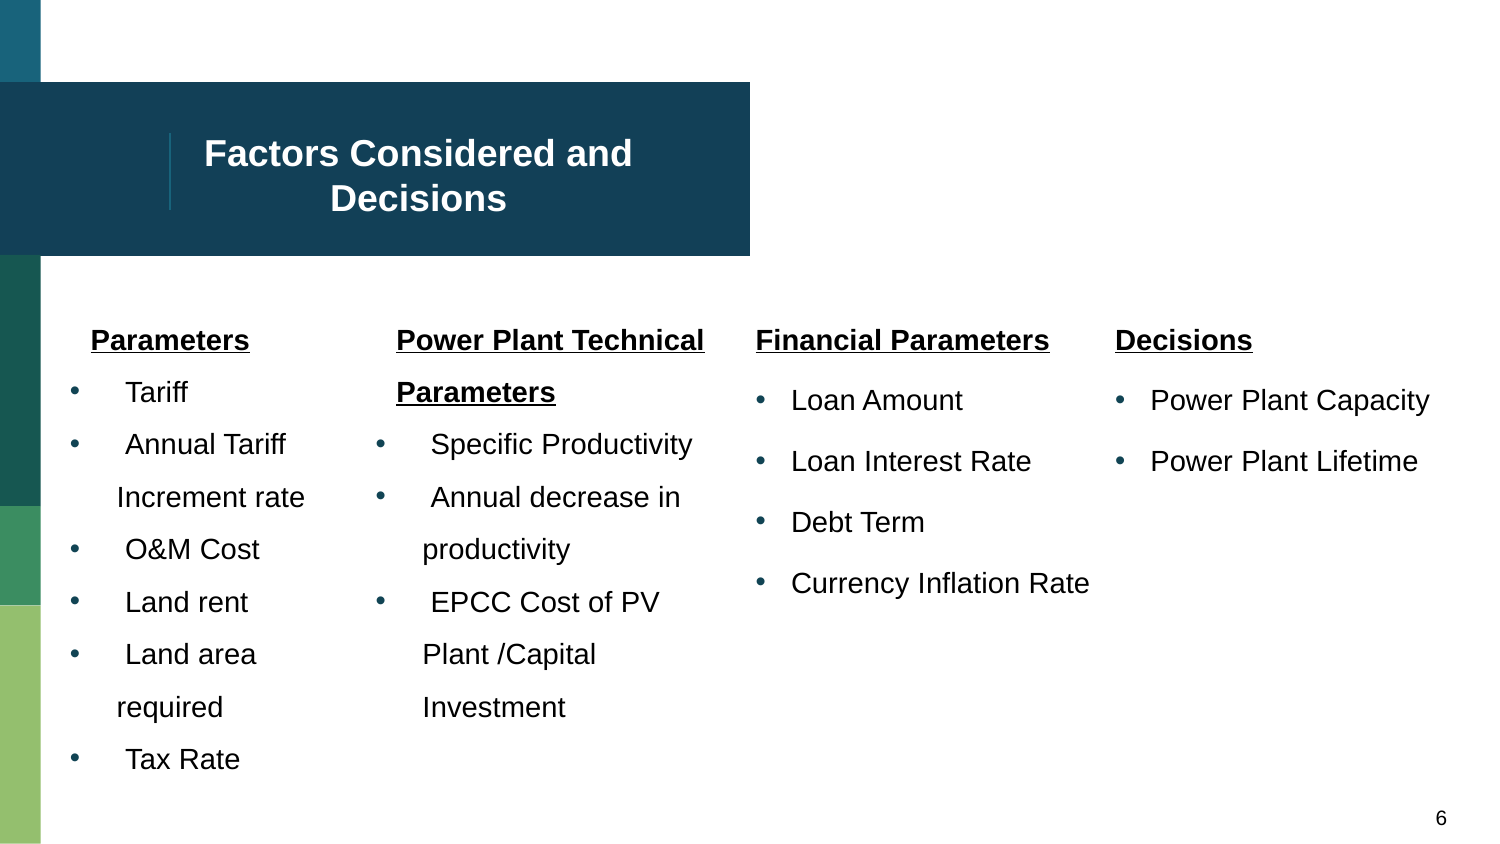

# Factors Considered and Decisions
Power Plant Technical Parameters
 Specific Productivity
 Annual decrease in productivity
 EPCC Cost of PV Plant /Capital Investment
Financial Parameters
Loan Amount
Loan Interest Rate
Debt Term
Currency Inflation Rate

Parameters
 Tariff
 Annual Tariff Increment rate
 O&M Cost
 Land rent
 Land area required
 Tax Rate
Decisions
Power Plant Capacity
Power Plant Lifetime

6